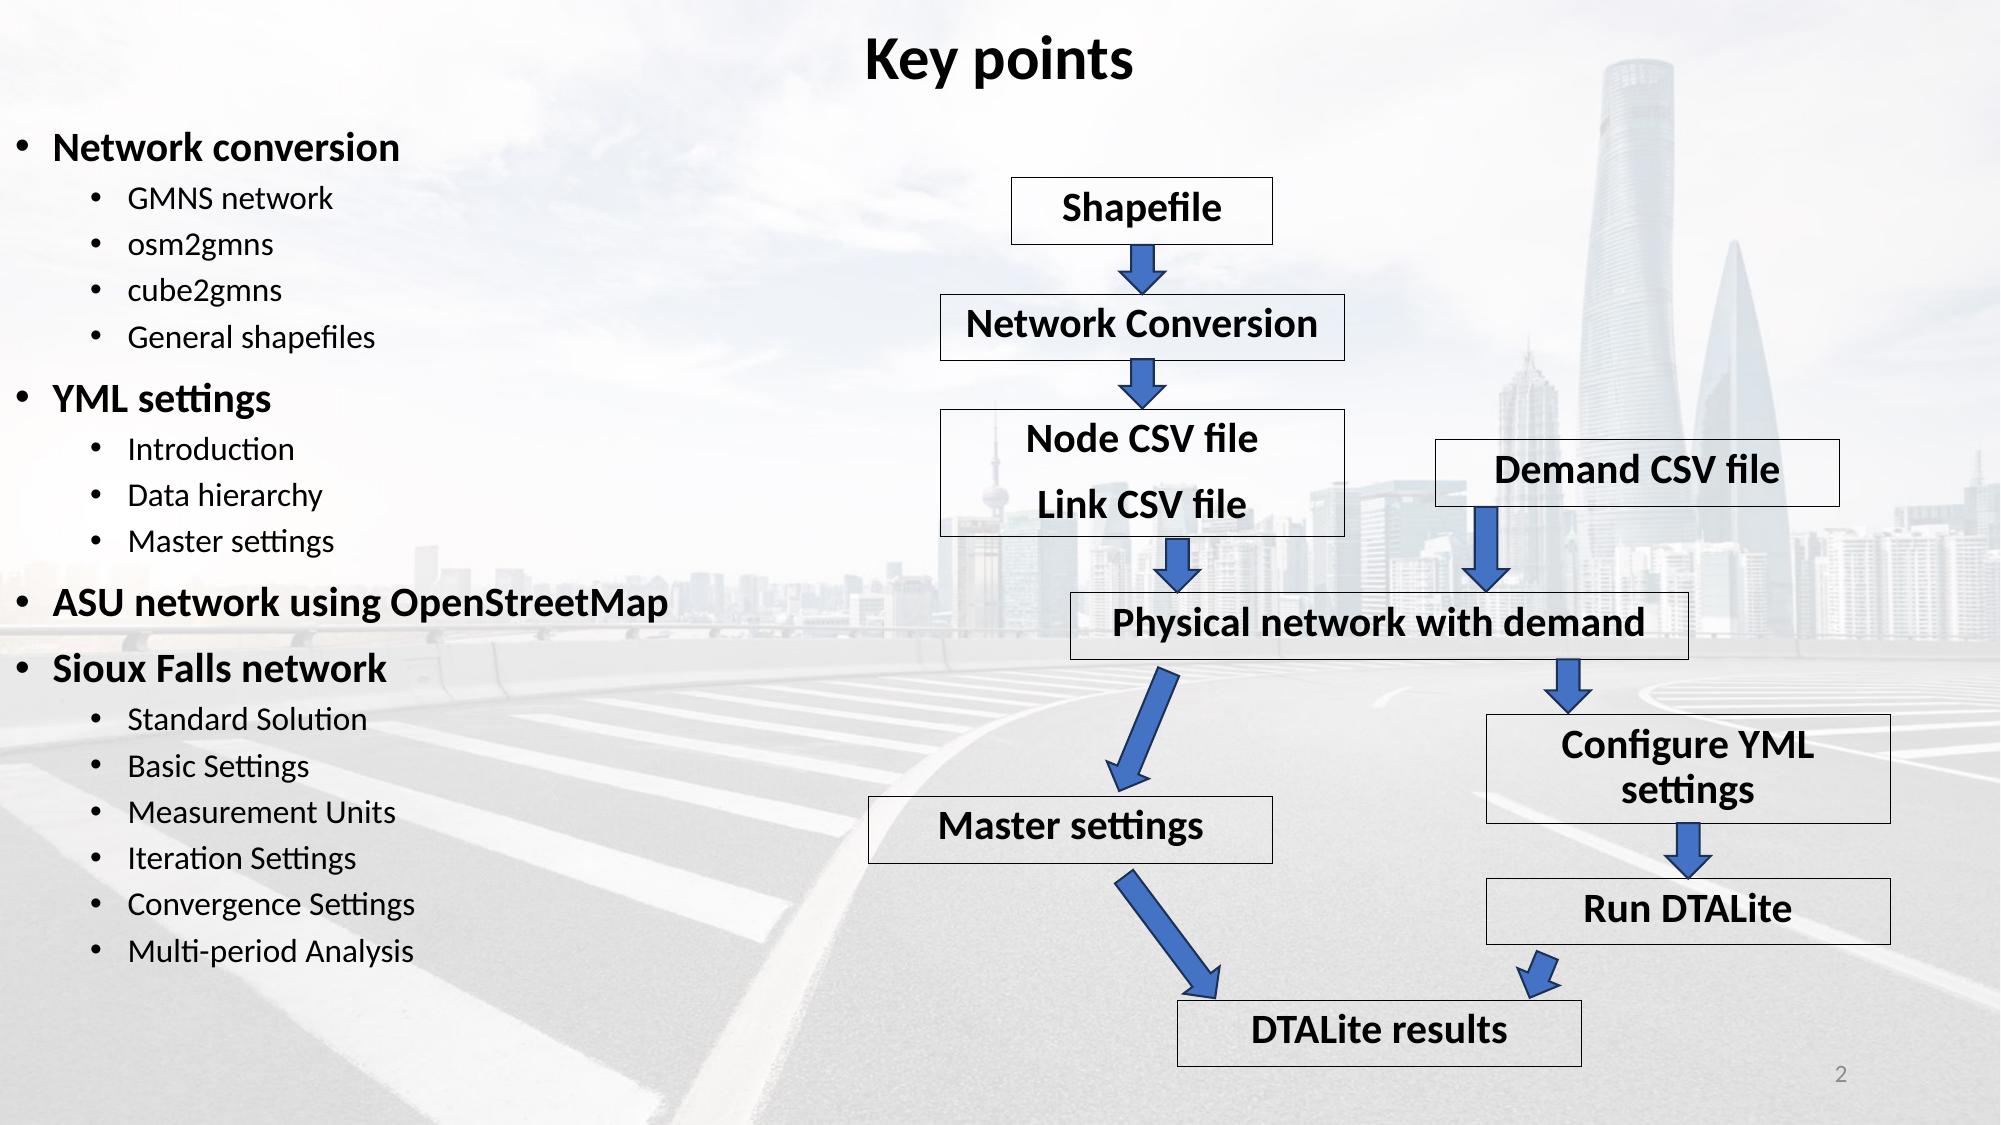

Key points
Network conversion
GMNS network
osm2gmns
cube2gmns
General shapefiles
YML settings
Introduction
Data hierarchy
Master settings
ASU network using OpenStreetMap
Sioux Falls network
Standard Solution
Basic Settings
Measurement Units
Iteration Settings
Convergence Settings
Multi-period Analysis

Shapefile

Network Conversion

Node CSV file
Link CSV file

Demand CSV file

Physical network with demand

Configure YML settings
Master settings

Run DTALite

DTALite results

2